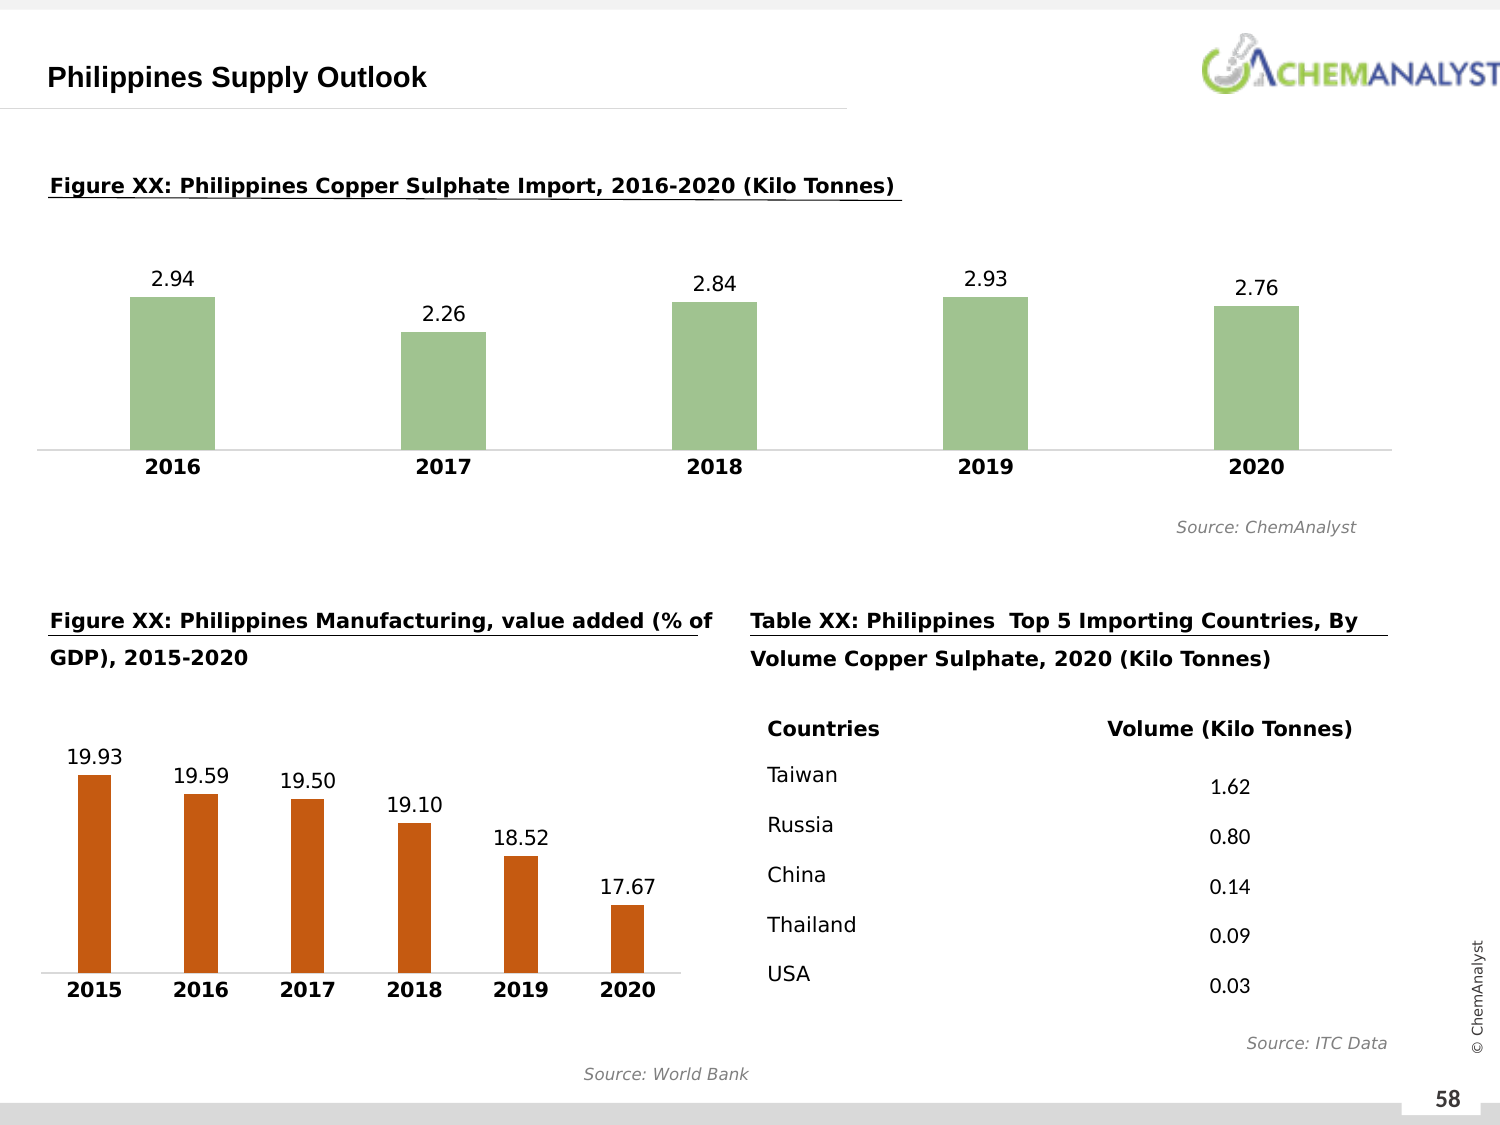

Philippines Supply Outlook
Figure XX: Philippines Copper Sulphate Import, 2016-2020 (Kilo Tonnes)

### Chart

| Category | Column1 |
|---|---|
| 2016 | 2.937 |
| 2017 | 2.258 |
| 2018 | 2.843 |
| 2019 | 2.931 |
| 2020 | 2.761 |
Source: ChemAnalyst
Figure XX: Philippines Manufacturing, value added (% of GDP), 2015-2020
Table XX: Philippines  Top 5 Importing Countries, By Volume Copper Sulphate, 2020 (Kilo Tonnes)

### Chart

| Category | Import |
|---|---|
| 2015 | 19.928 |
| 2016 | 19.59 |
| 2017 | 19.5 |
| 2018 | 19.098 |
| 2019 | 18.516 |
| 2020 | 17.672 |
| Countries | Volume (Kilo Tonnes) |
| --- | --- |
| Taiwan | 1.62 |
| Russia | 0.80 |
| China | 0.14 |
| Thailand | 0.09 |
| USA | 0.03 |
Source: ITC Data
Source: World Bank